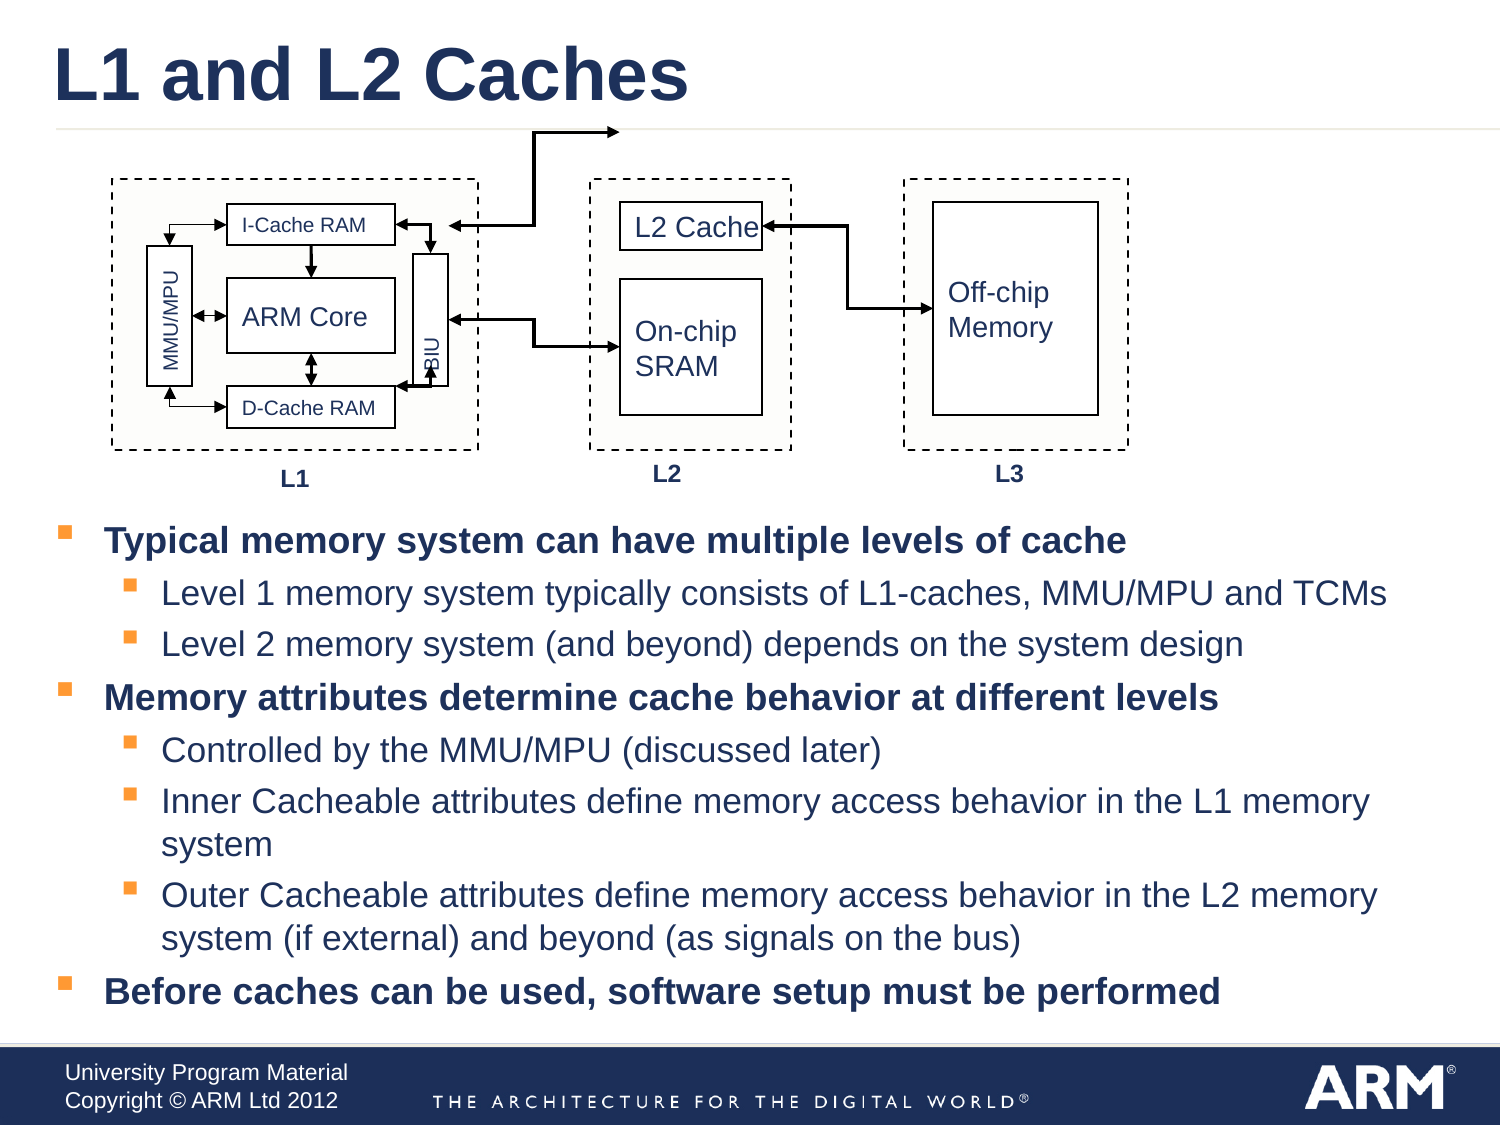

L1 and L2 Caches

L2 Cache
Off-chip
Memory
I-Cache RAM

ARM Core
On-chip
SRAM
MMU/MPU
BIU

D-Cache RAM
L2
L3
L1
Typical memory system can have multiple levels of cache
Level 1 memory system typically consists of L1-caches, MMU/MPU and TCMs
Level 2 memory system (and beyond) depends on the system design
Memory attributes determine cache behavior at different levels
Controlled by the MMU/MPU (discussed later)
Inner Cacheable attributes define memory access behavior in the L1 memory system
Outer Cacheable attributes define memory access behavior in the L2 memory system (if external) and beyond (as signals on the bus)
Before caches can be used, software setup must be performed